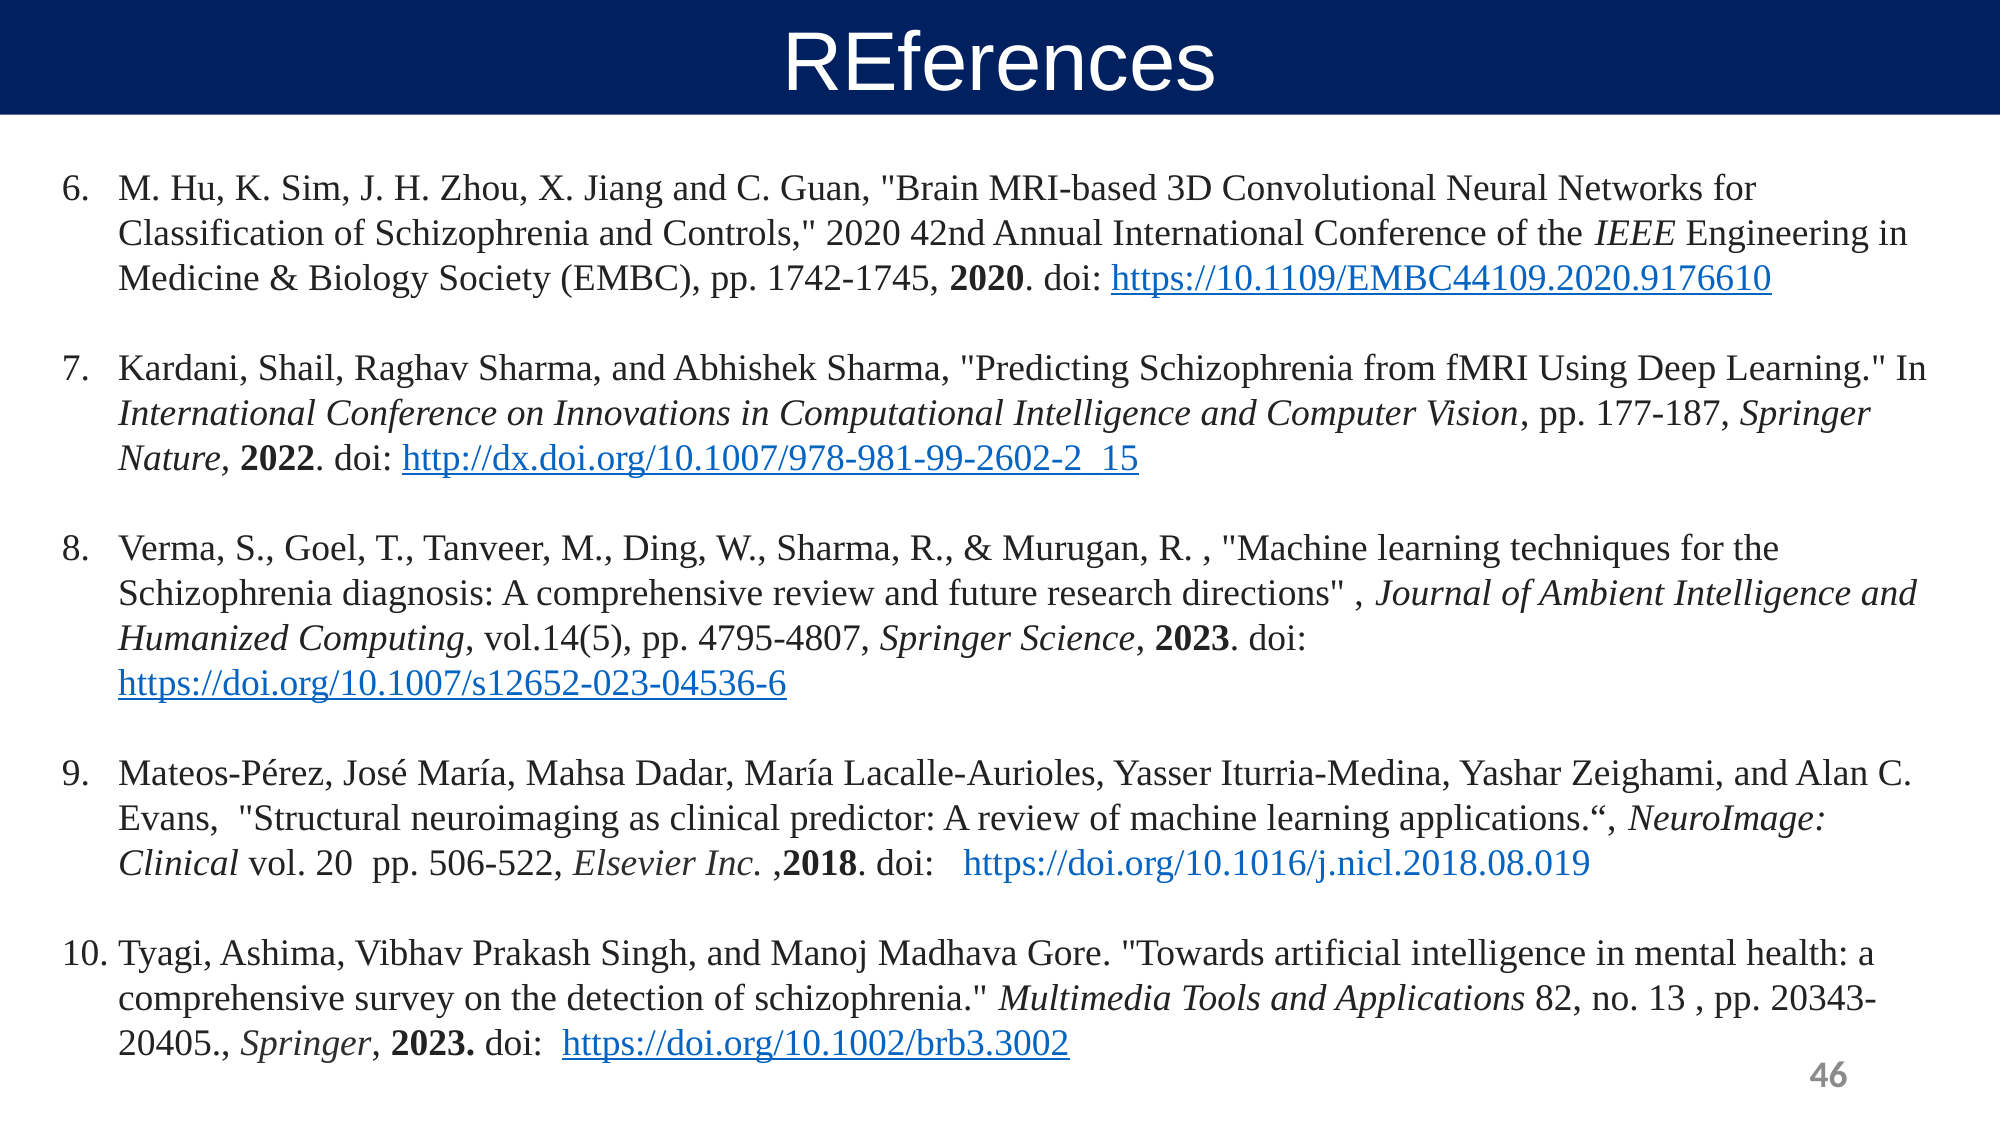

REferences
M. Hu, K. Sim, J. H. Zhou, X. Jiang and C. Guan, "Brain MRI-based 3D Convolutional Neural Networks for Classification of Schizophrenia and Controls," 2020 42nd Annual International Conference of the IEEE Engineering in Medicine & Biology Society (EMBC), pp. 1742-1745, 2020. doi: https://10.1109/EMBC44109.2020.9176610

Kardani, Shail, Raghav Sharma, and Abhishek Sharma, "Predicting Schizophrenia from fMRI Using Deep Learning." In International Conference on Innovations in Computational Intelligence and Computer Vision, pp. 177-187, Springer Nature, 2022. doi: http://dx.doi.org/10.1007/978-981-99-2602-2_15

Verma, S., Goel, T., Tanveer, M., Ding, W., Sharma, R., & Murugan, R. , "Machine learning techniques for the Schizophrenia diagnosis: A comprehensive review and future research directions" , Journal of Ambient Intelligence and Humanized Computing, vol.14(5), pp. 4795-4807, Springer Science, 2023. doi:  https://doi.org/10.1007/s12652-023-04536-6

Mateos-Pérez, José María, Mahsa Dadar, María Lacalle-Aurioles, Yasser Iturria-Medina, Yashar Zeighami, and Alan C. Evans,  "Structural neuroimaging as clinical predictor: A review of machine learning applications.“, NeuroImage: Clinical vol. 20  pp. 506-522, Elsevier Inc. ,2018. doi:   https://doi.org/10.1016/j.nicl.2018.08.019

Tyagi, Ashima, Vibhav Prakash Singh, and Manoj Madhava Gore. "Towards artificial intelligence in mental health: a comprehensive survey on the detection of schizophrenia." Multimedia Tools and Applications 82, no. 13 , pp. 20343-20405., Springer, 2023. doi:  https://doi.org/10.1002/brb3.3002
46